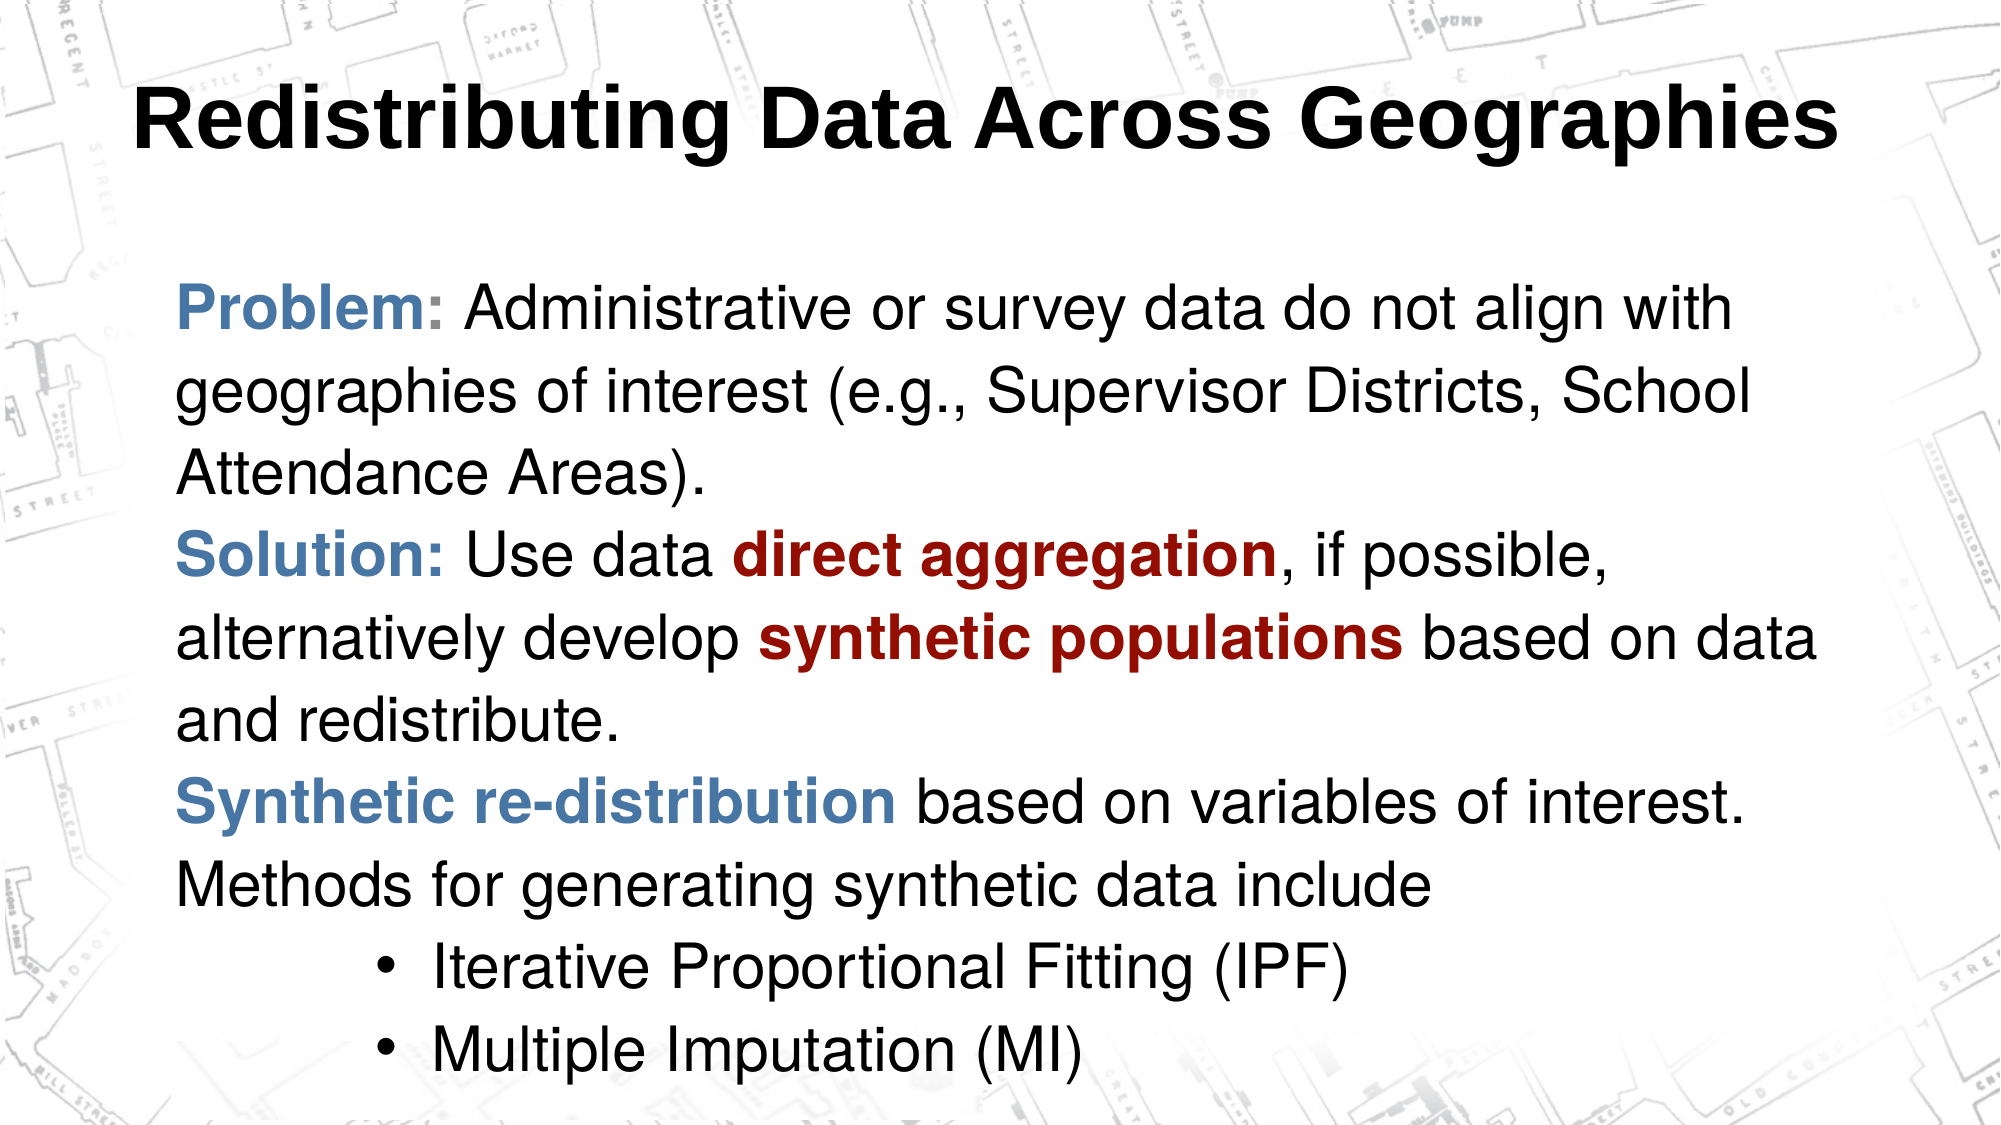

# Redistributing Data Across Geographies
Problem: Administrative or survey data do not align with geographies of interest (e.g., Supervisor Districts, School Attendance Areas).
Solution: Use data direct aggregation, if possible, alternatively develop synthetic populations based on data and redistribute.
Synthetic re-distribution based on variables of interest. Methods for generating synthetic data include
Iterative Proportional Fitting (IPF)
Multiple Imputation (MI)